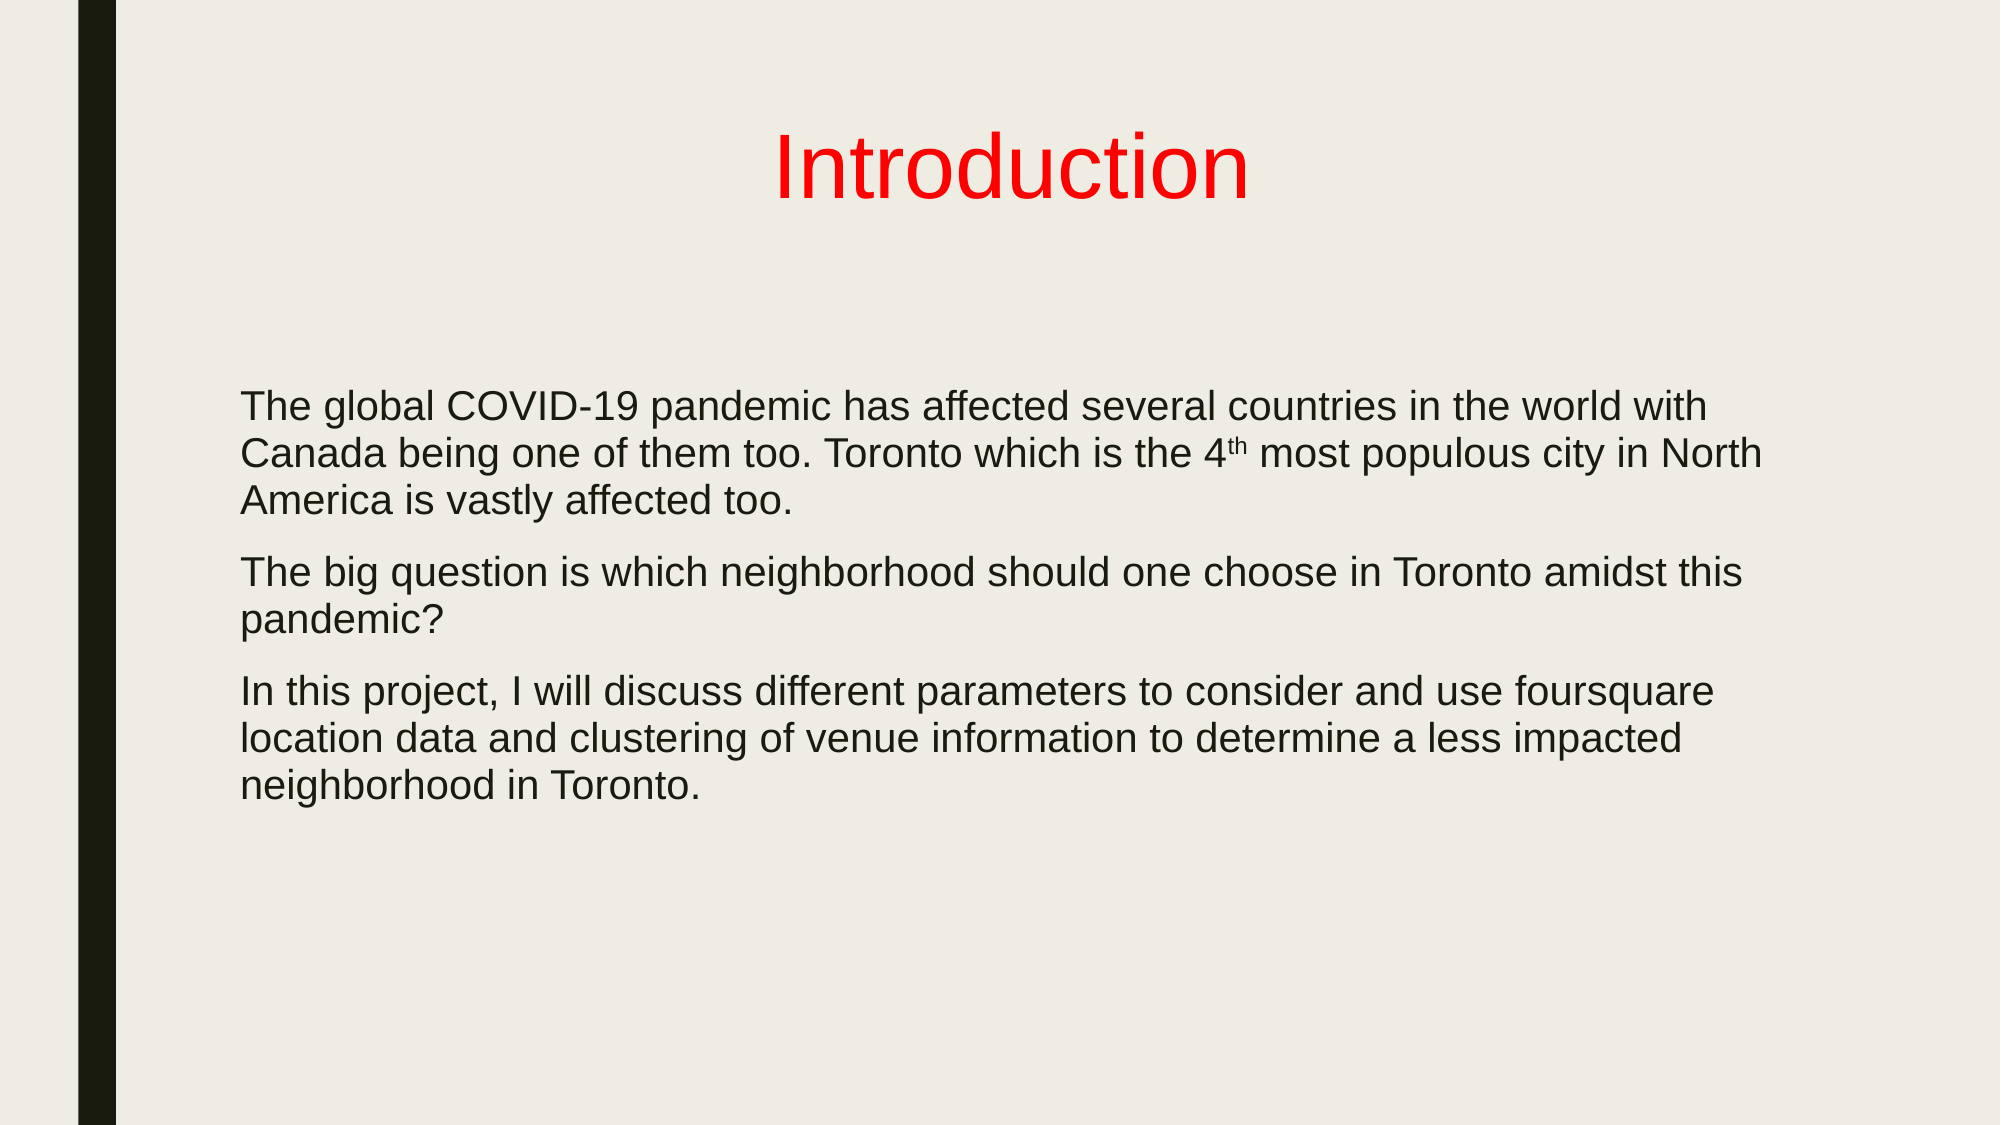

# Introduction
The global COVID-19 pandemic has affected several countries in the world with Canada being one of them too. Toronto which is the 4th most populous city in North America is vastly affected too.
The big question is which neighborhood should one choose in Toronto amidst this pandemic?
In this project, I will discuss different parameters to consider and use foursquare location data and clustering of venue information to determine a less impacted neighborhood in Toronto.